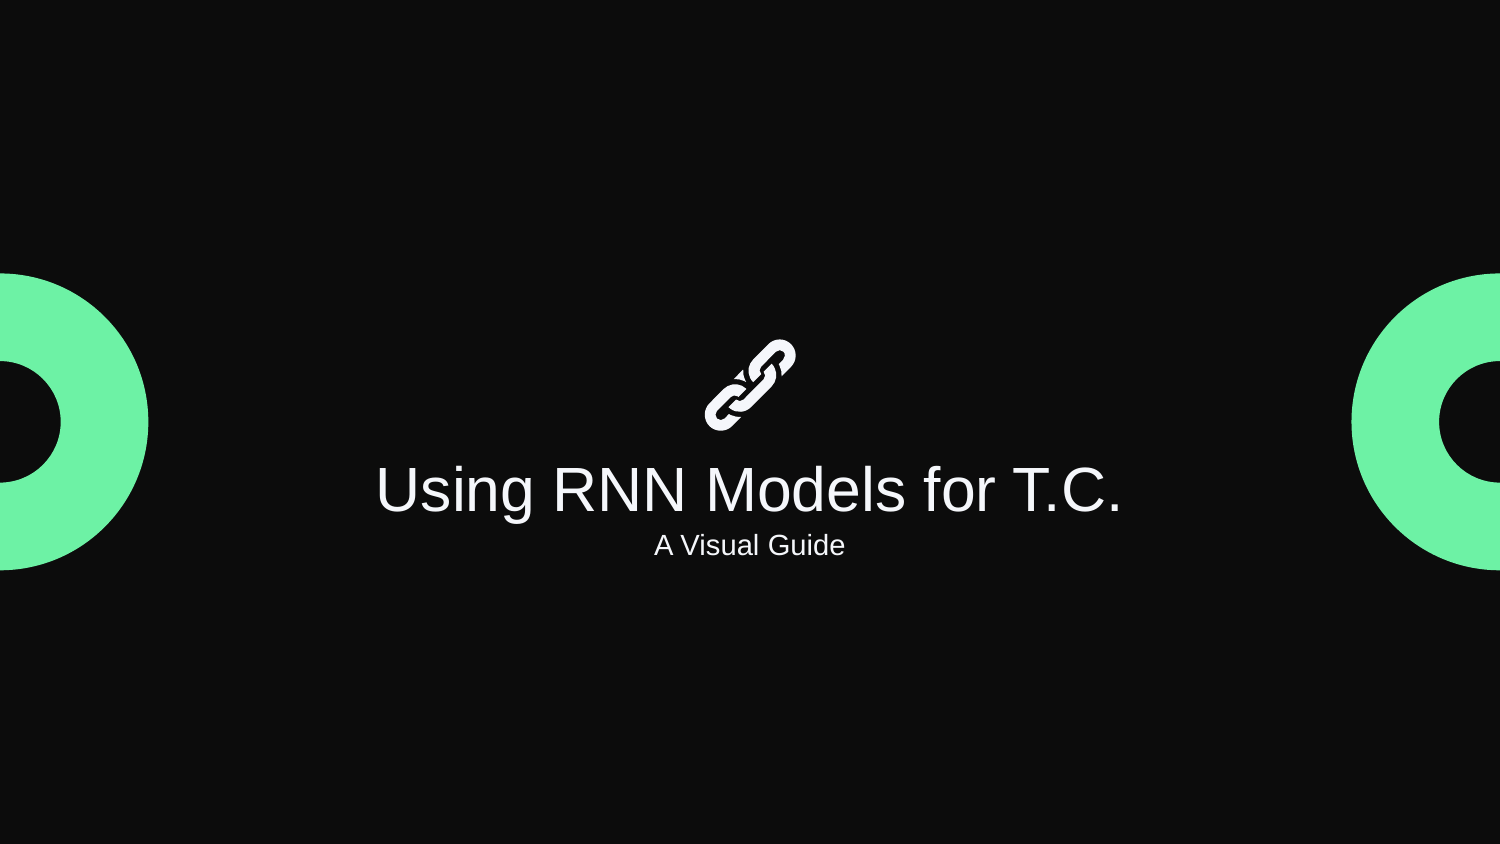

Using RNN Models for T.C.
A Visual Guide